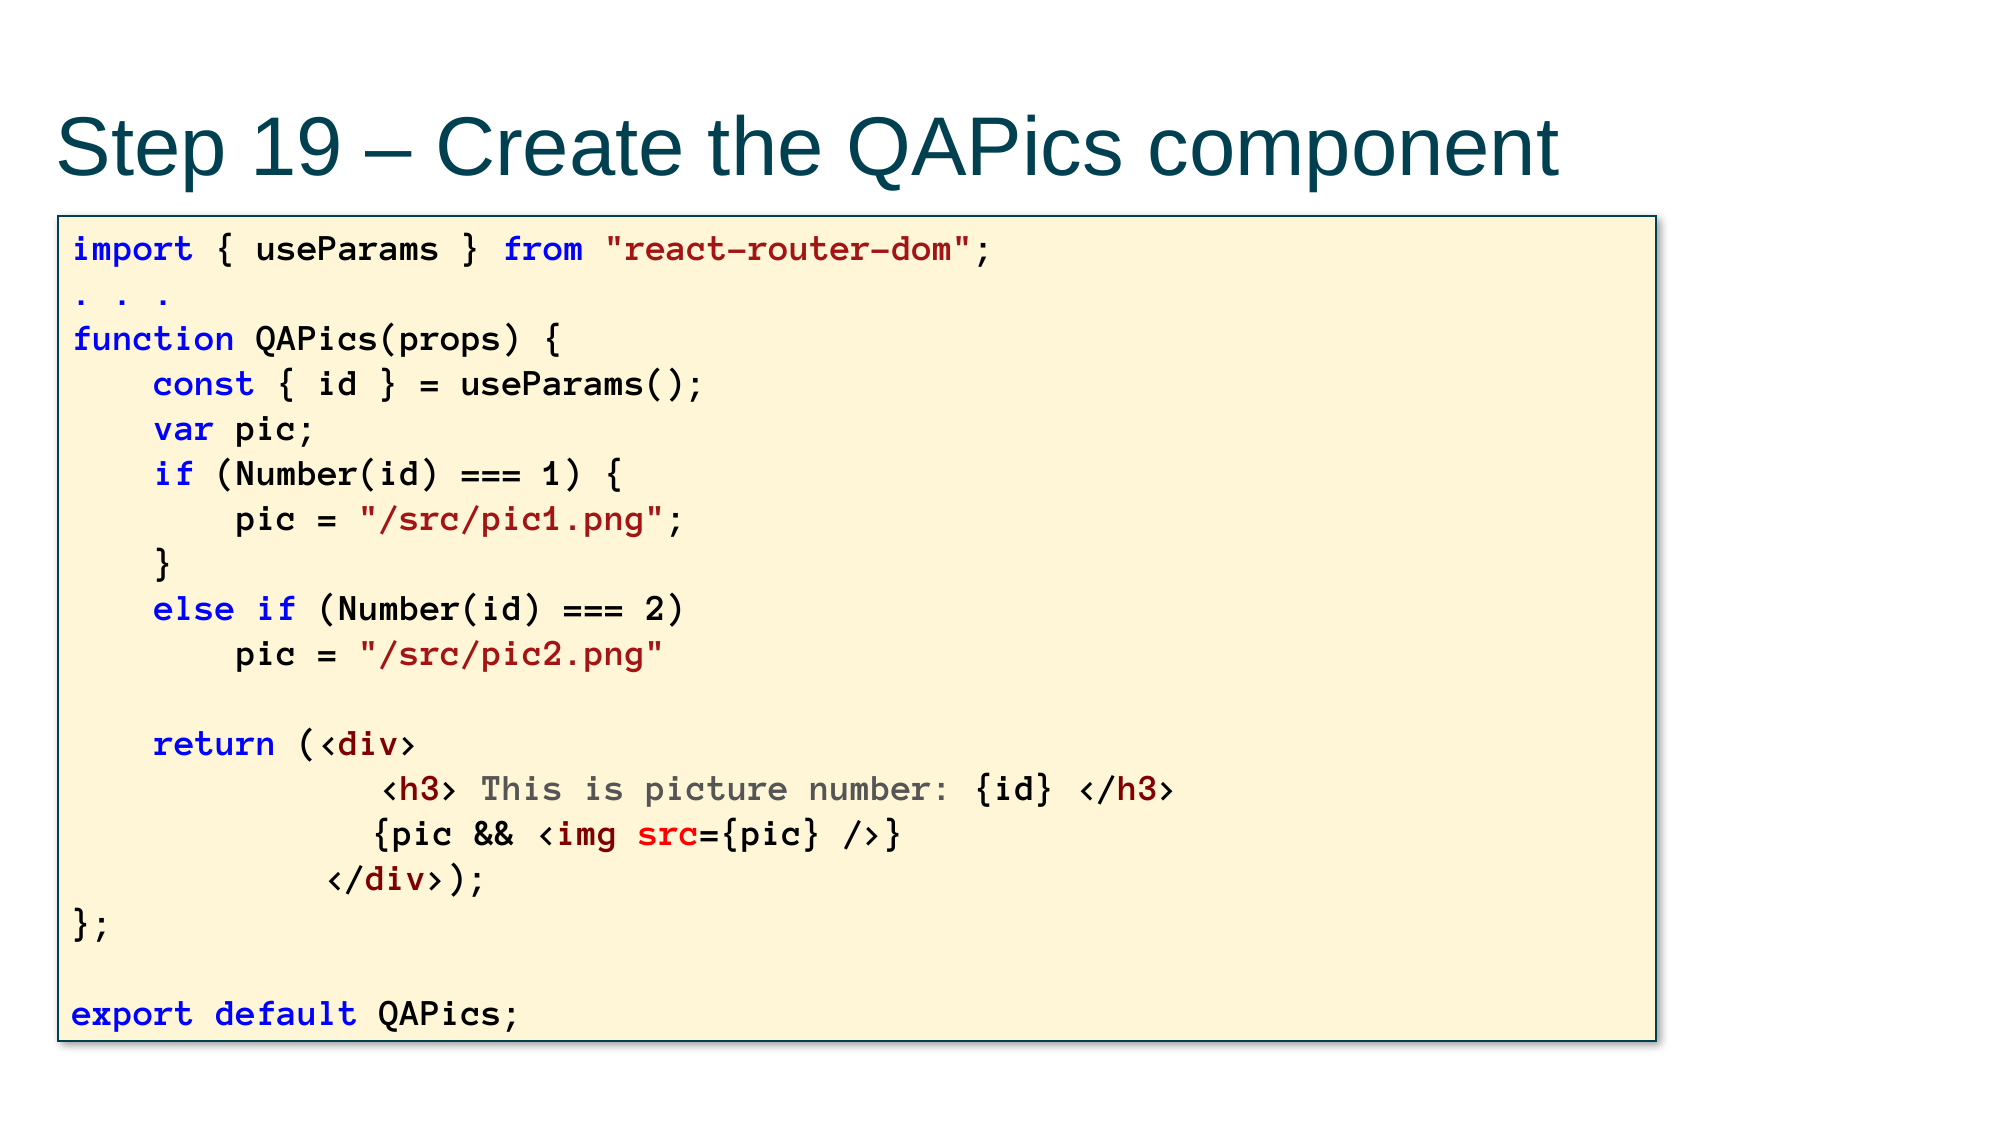

# Step 19 – Create the QAPics component
import { useParams } from "react-router-dom";
. . .
function QAPics(props) {
    const { id } = useParams();
    var pic;
    if (Number(id) === 1) {
        pic = "/src/pic1.png";
    }
    else if (Number(id) === 2)
        pic = "/src/pic2.png"

    return (<div>
               <h3> This is picture number: {id} </h3>
        	{pic && <img src={pic} />}
    	     </div>);
};

export default QAPics;